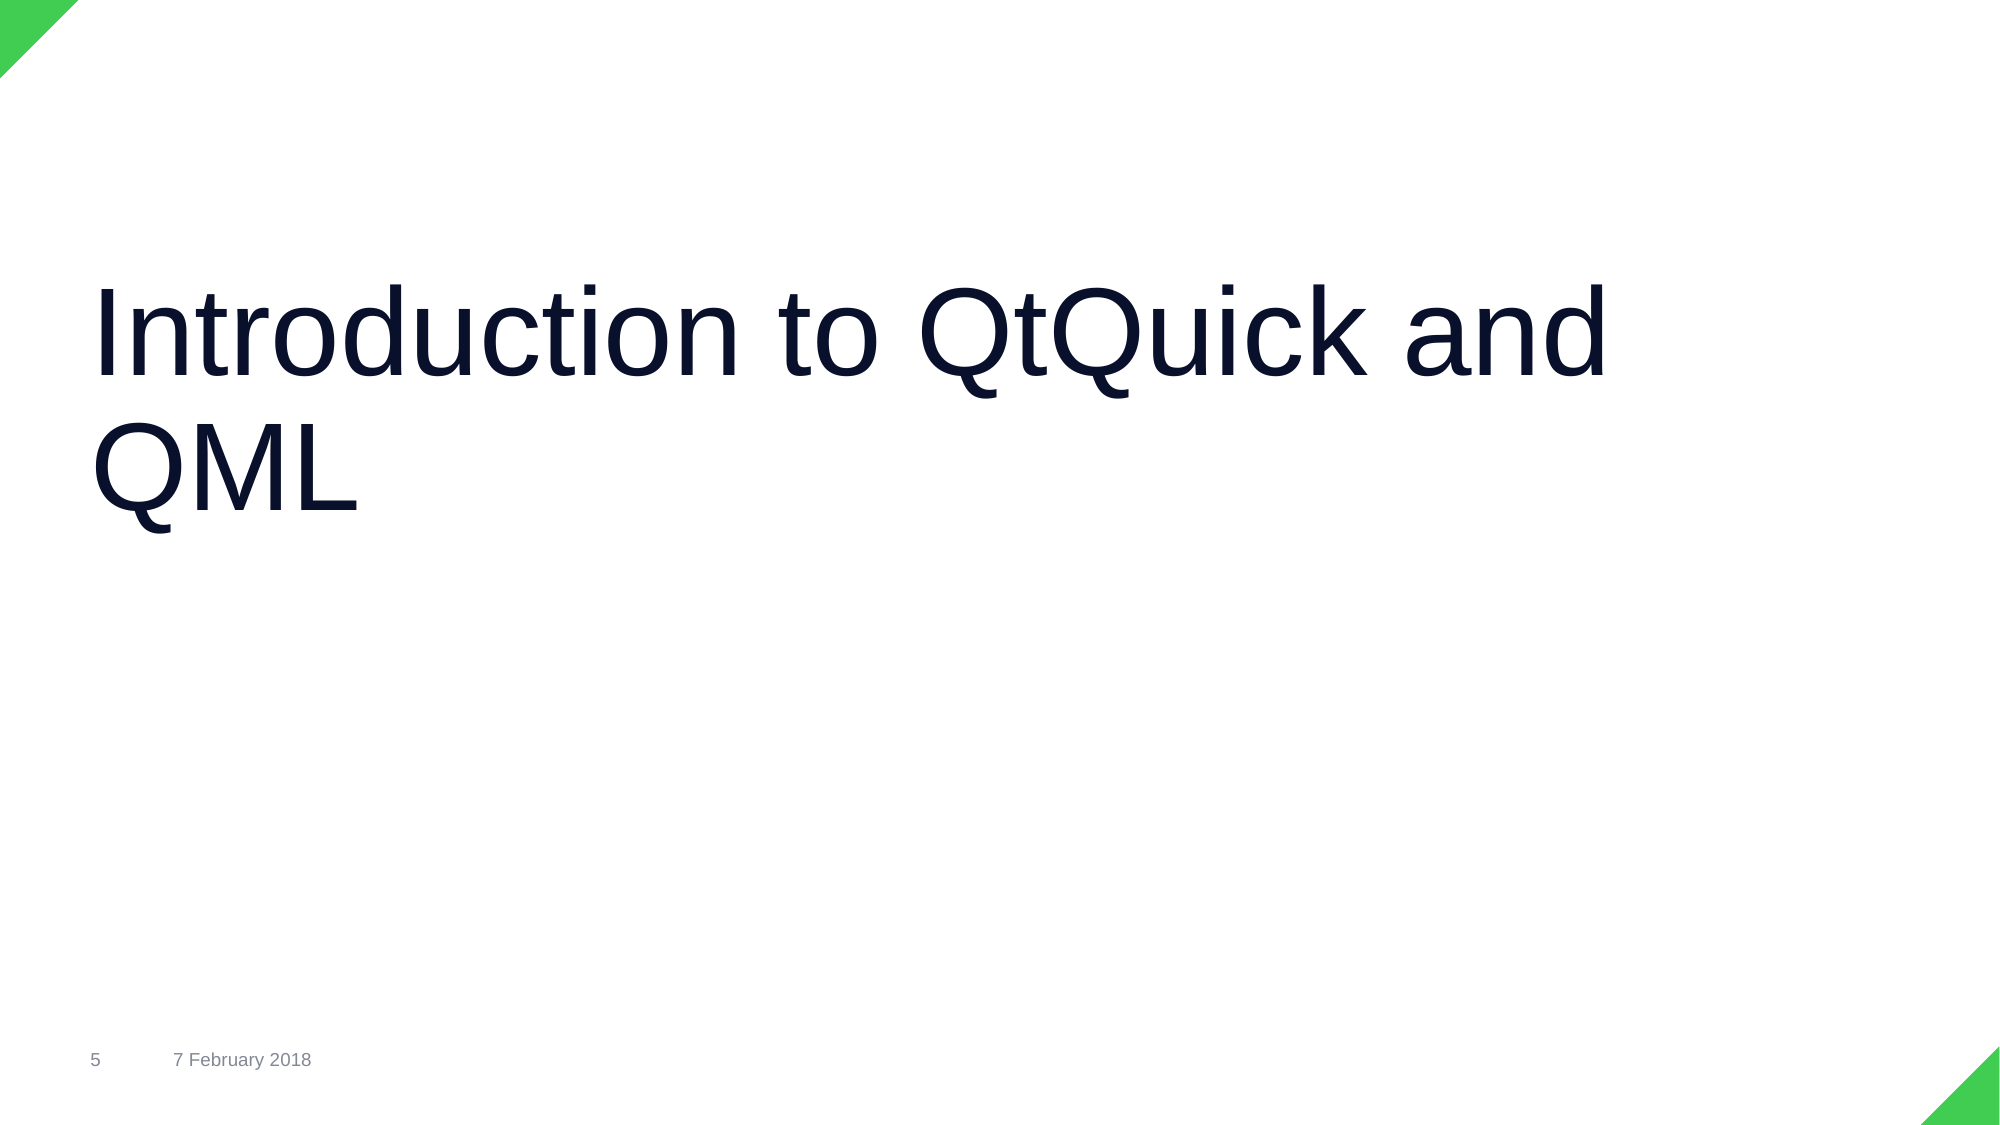

# Introduction to QtQuick and QML

5
7 February 2018